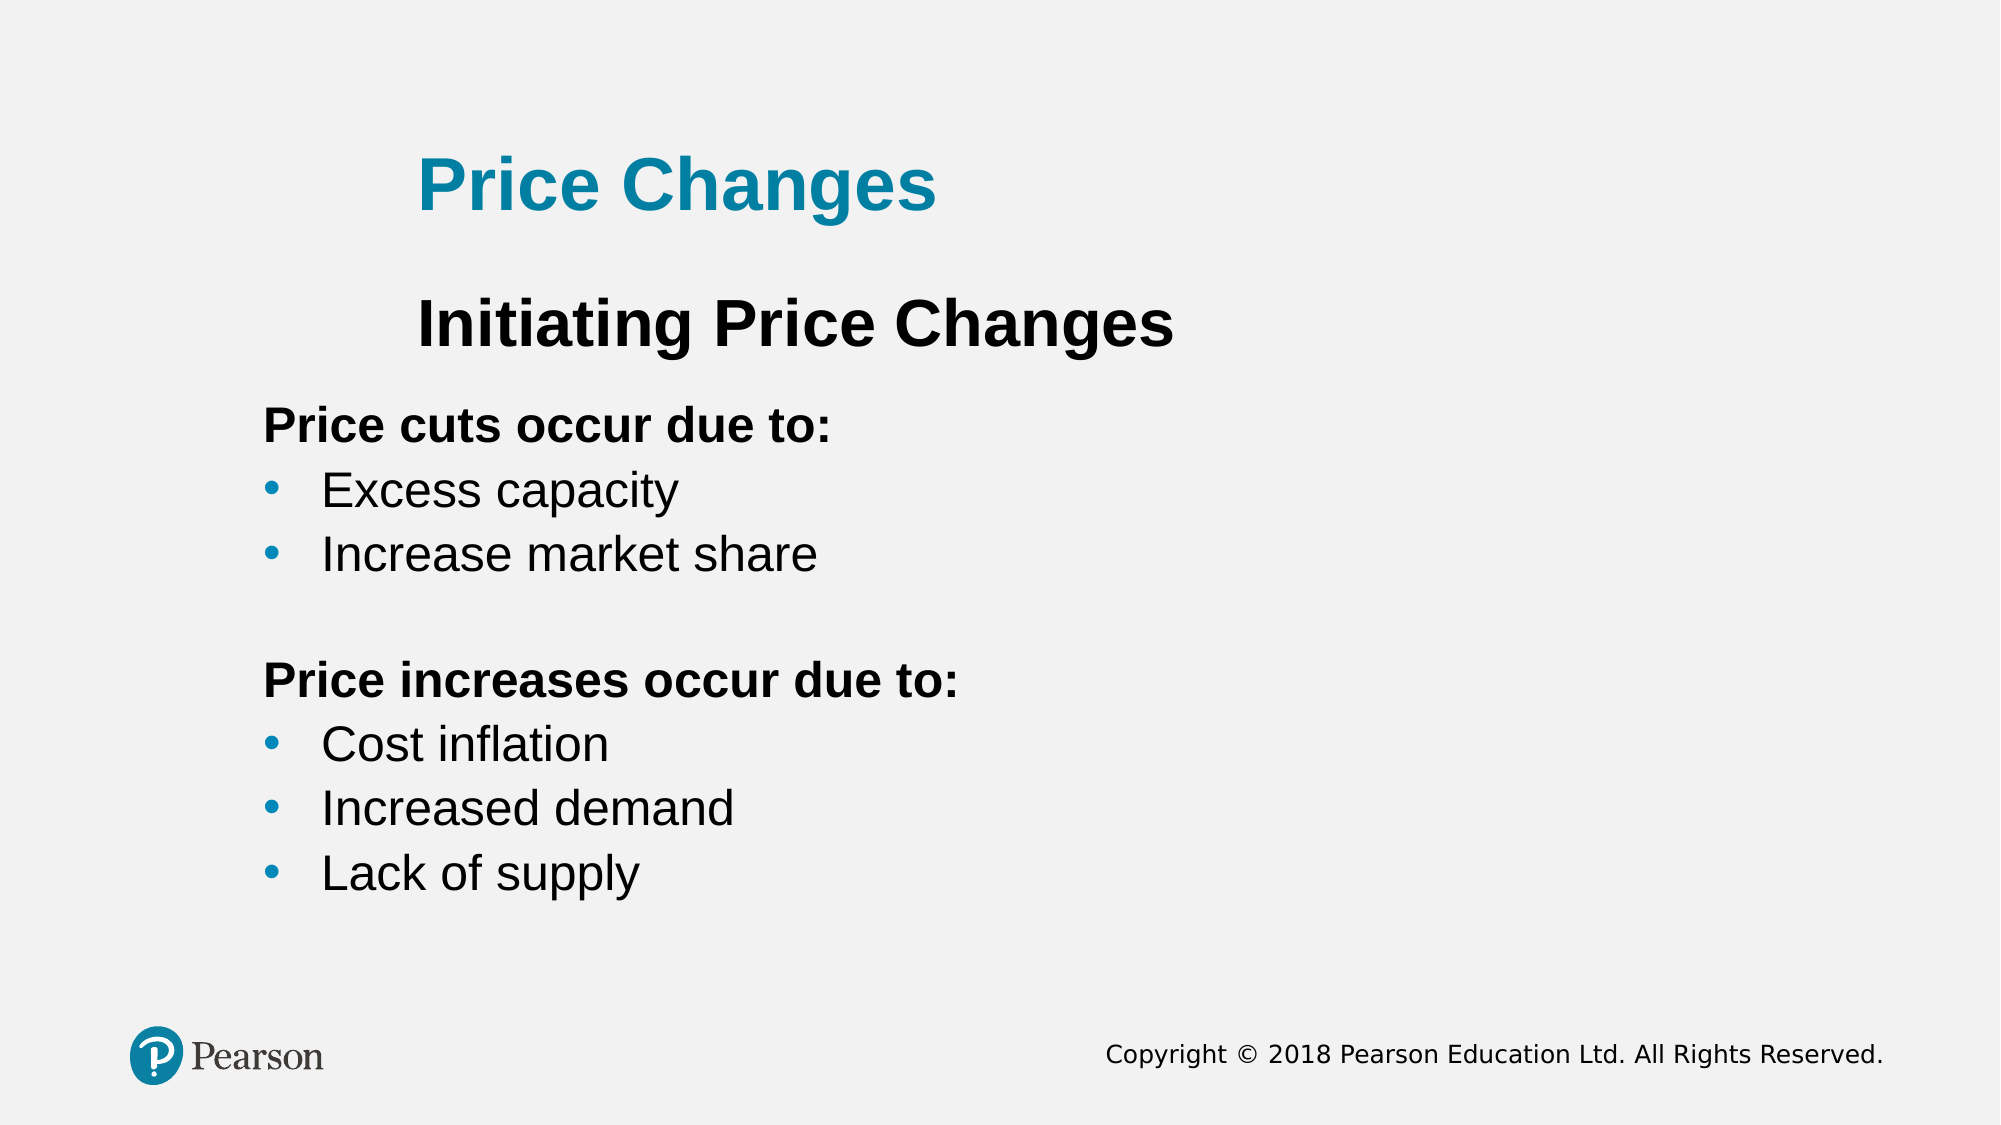

# Price Changes
Initiating Price Changes
Price cuts occur due to:
Excess capacity
Increase market share

Price increases occur due to:
Cost inflation
Increased demand
Lack of supply